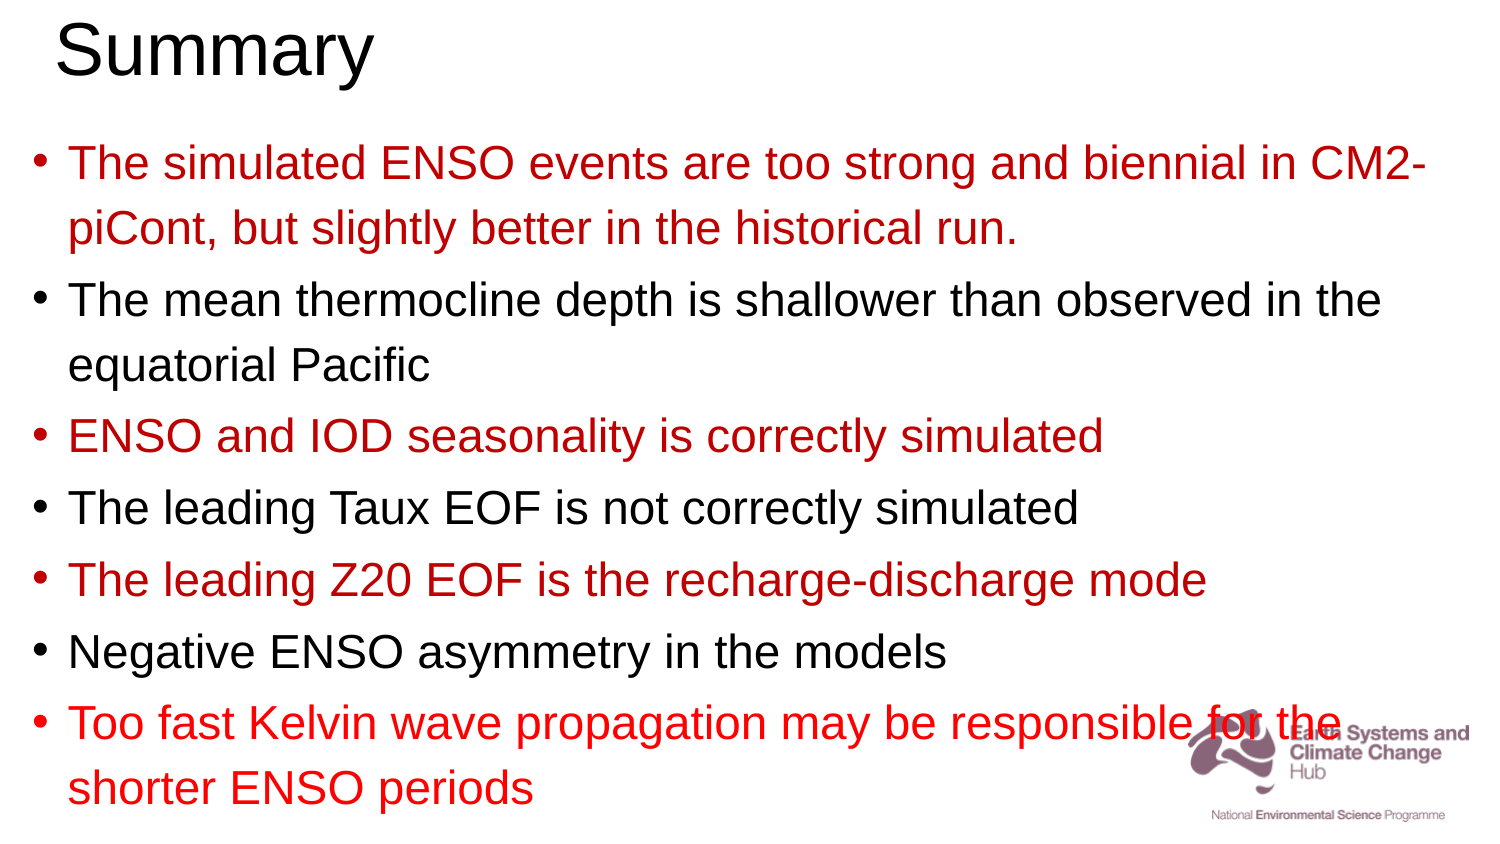

# Summary
The simulated ENSO events are too strong and biennial in CM2-piCont, but slightly better in the historical run.
The mean thermocline depth is shallower than observed in the equatorial Pacific
ENSO and IOD seasonality is correctly simulated
The leading Taux EOF is not correctly simulated
The leading Z20 EOF is the recharge-discharge mode
Negative ENSO asymmetry in the models
Too fast Kelvin wave propagation may be responsible for the shorter ENSO periods